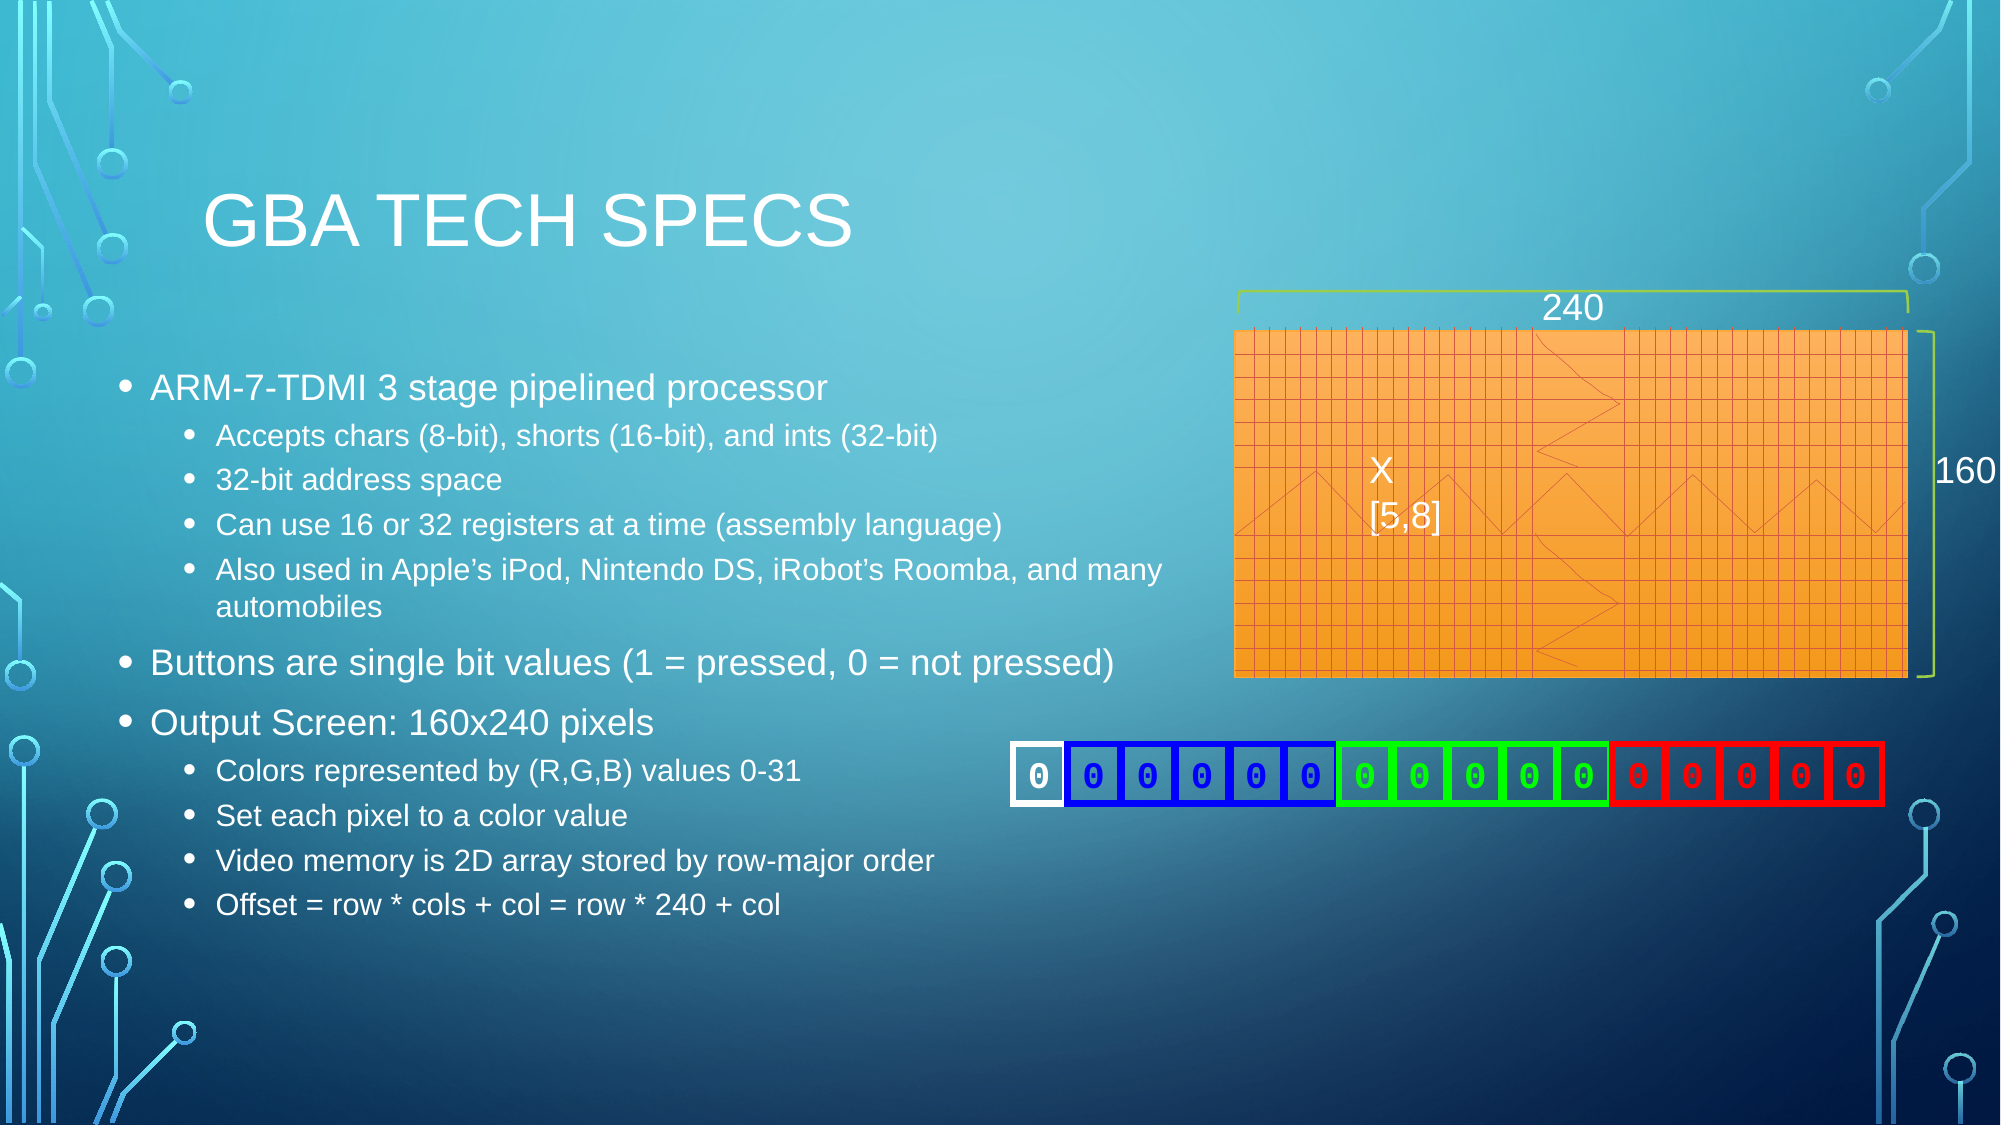

# GBA Tech Specs

240

X [5,8]

ARM-7-TDMI 3 stage pipelined processor
Accepts chars (8-bit), shorts (16-bit), and ints (32-bit)
32-bit address space
Can use 16 or 32 registers at a time (assembly language)
Also used in Apple’s iPod, Nintendo DS, iRobot’s Roomba, and many automobiles
Buttons are single bit values (1 = pressed, 0 = not pressed)
Output Screen: 160x240 pixels
Colors represented by (R,G,B) values 0-31
Set each pixel to a color value
Video memory is 2D array stored by row-major order
Offset = row * cols + col = row * 240 + col

160
0
0
0
0
0
0
0
0
0
0
0
0
0
0
0
0